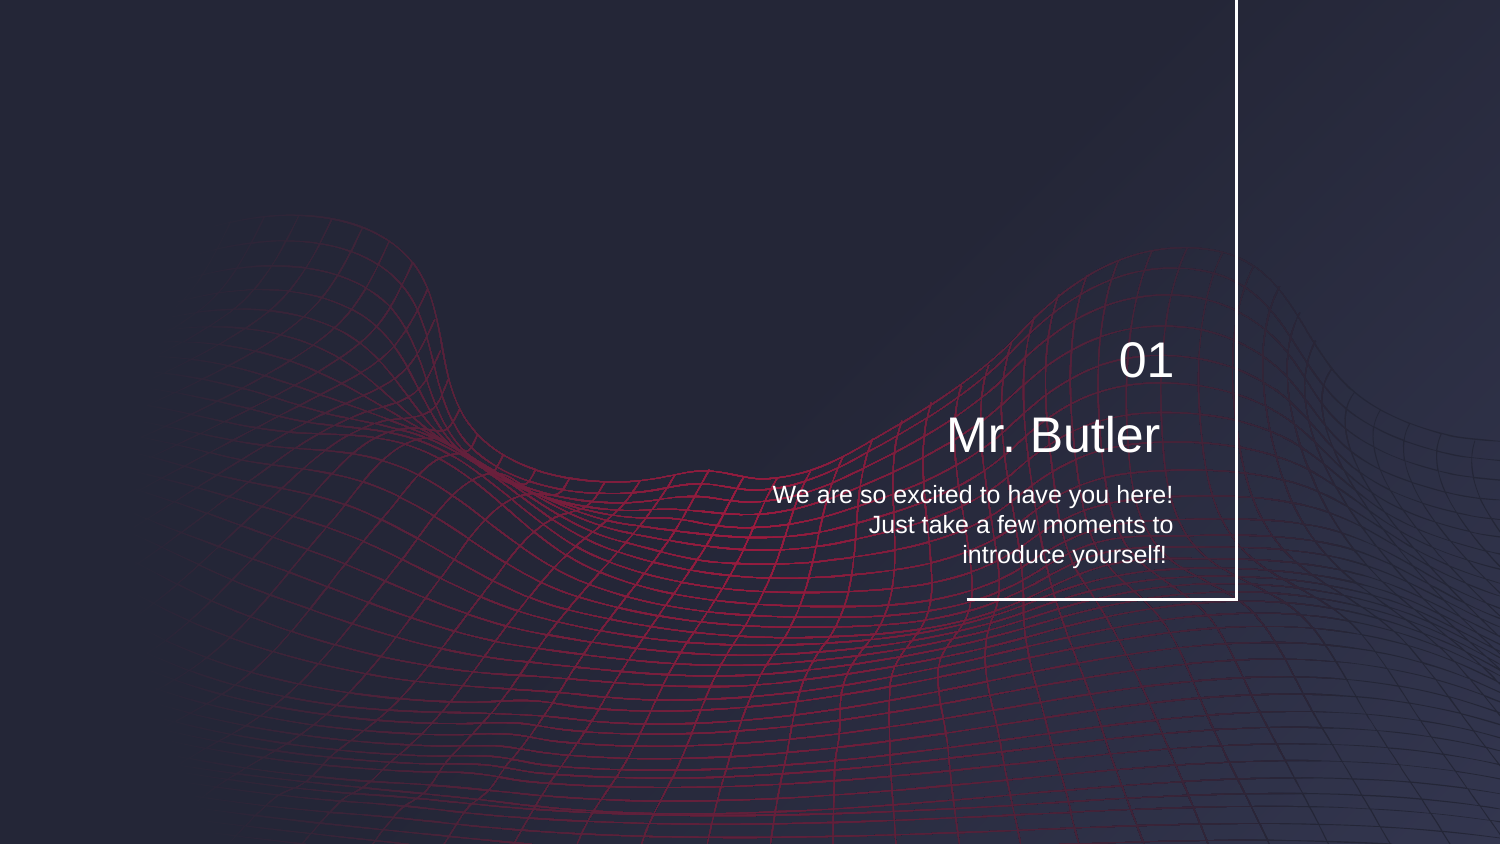

01
# Mr. Butler
We are so excited to have you here! Just take a few moments to introduce yourself!